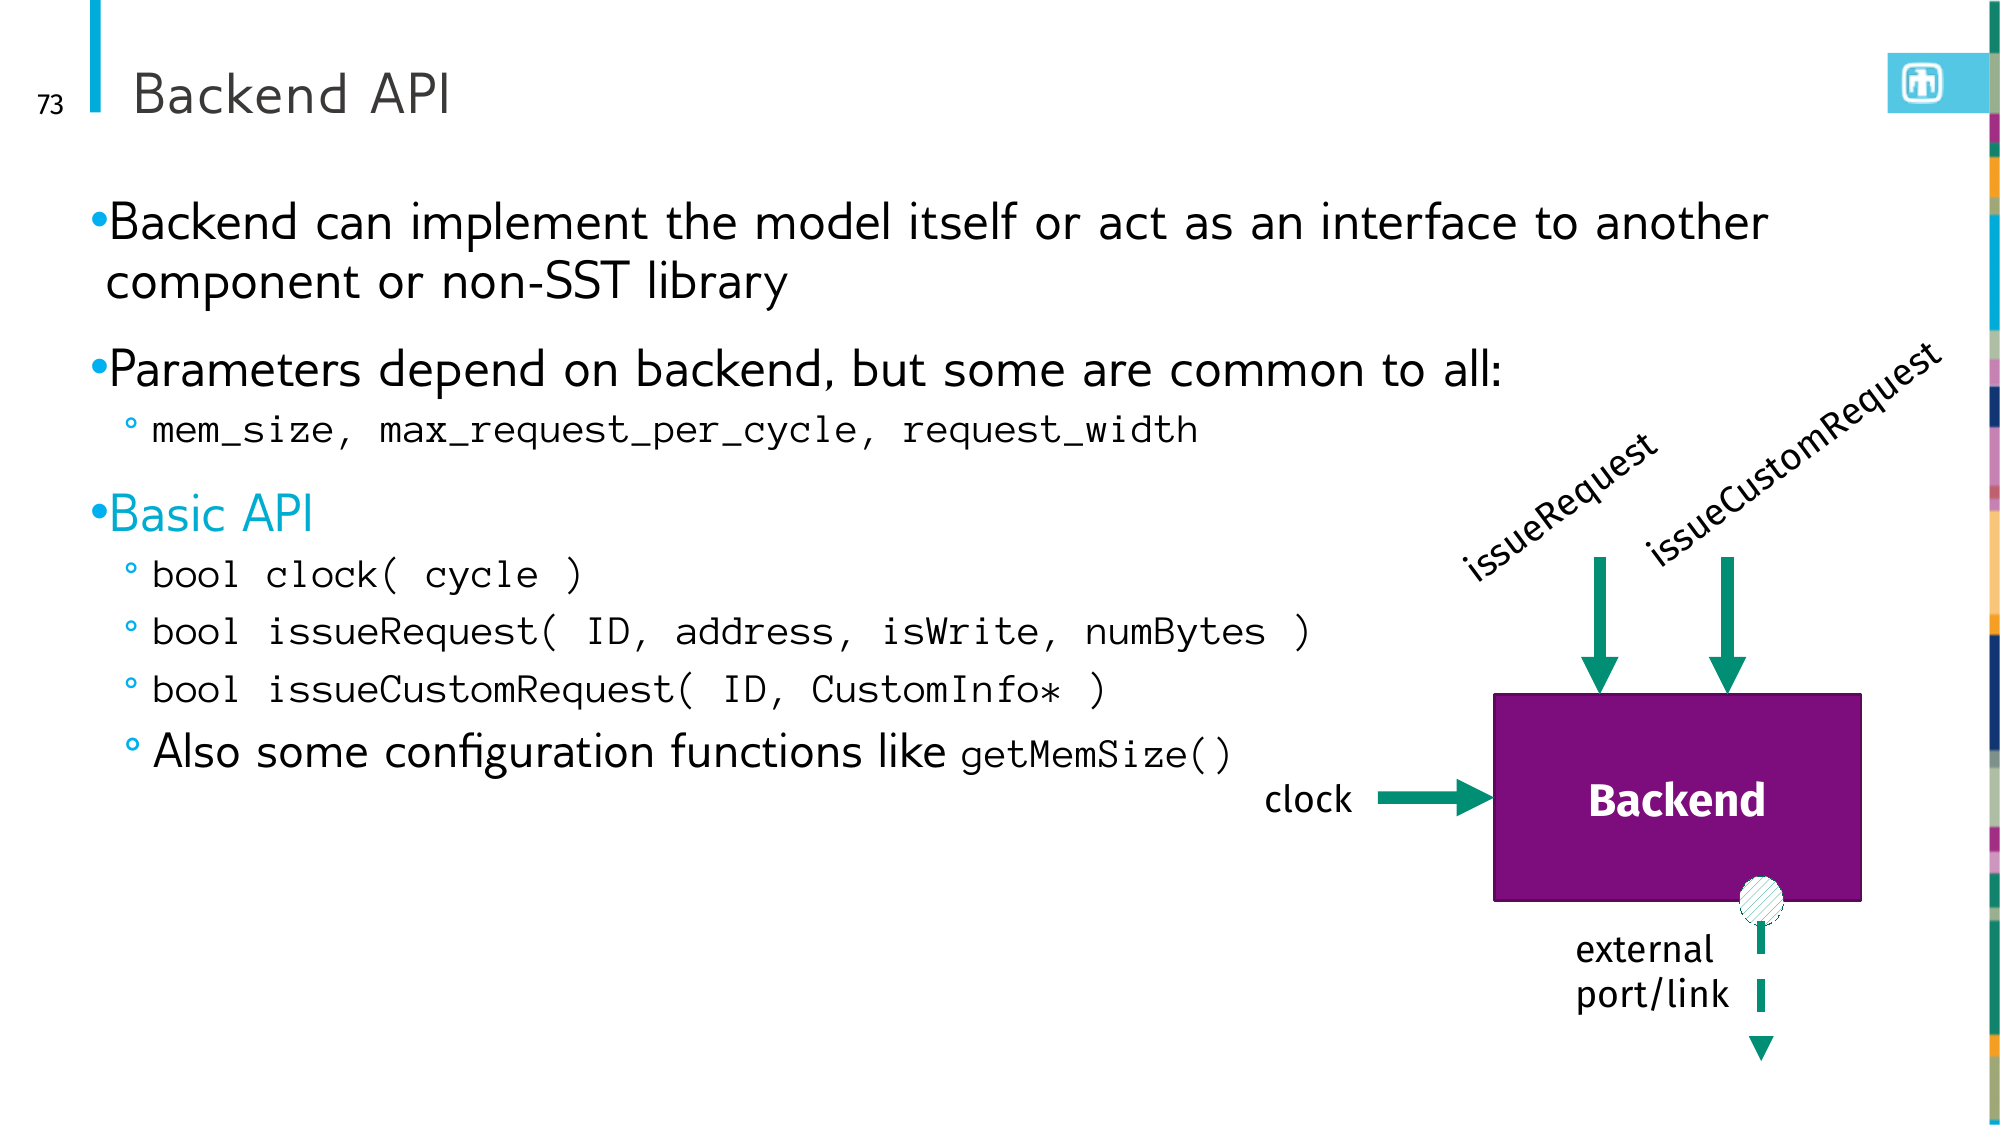

# Backend API
73
Backend can implement the model itself or act as an interface to another component or non-SST library
Parameters depend on backend, but some are common to all:
mem_size, max_request_per_cycle, request_width
Basic API
bool clock( cycle )
bool issueRequest( ID, address, isWrite, numBytes )
bool issueCustomRequest( ID, CustomInfo* )
Also some configuration functions like getMemSize()

issueCustomRequest
issueRequest
Backend
clock

external port/link